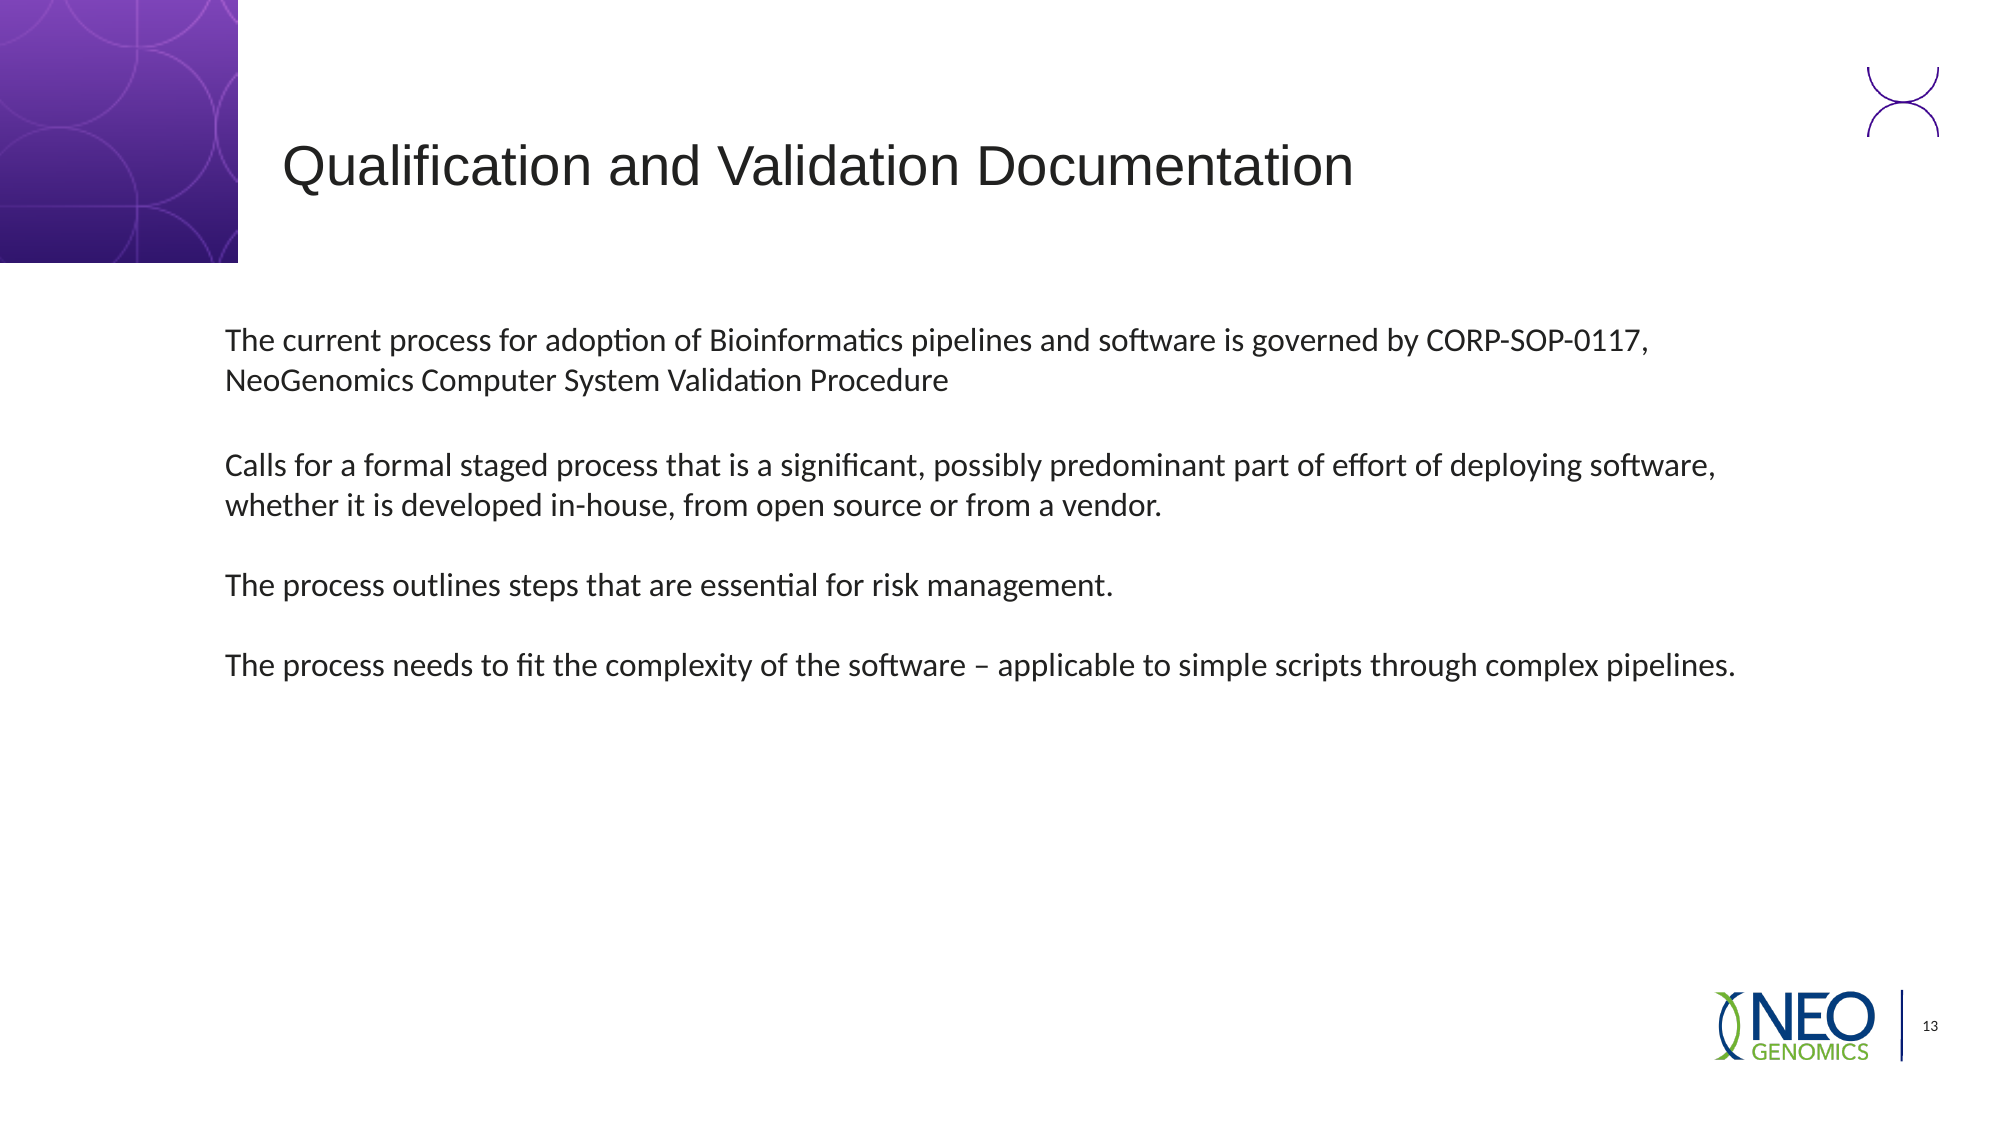

# Qualification and Validation Documentation
The current process for adoption of Bioinformatics pipelines and software is governed by CORP-SOP-0117, NeoGenomics Computer System Validation Procedure

Calls for a formal staged process that is a significant, possibly predominant part of effort of deploying software, whether it is developed in-house, from open source or from a vendor.

The process outlines steps that are essential for risk management.

The process needs to fit the complexity of the software – applicable to simple scripts through complex pipelines.

13